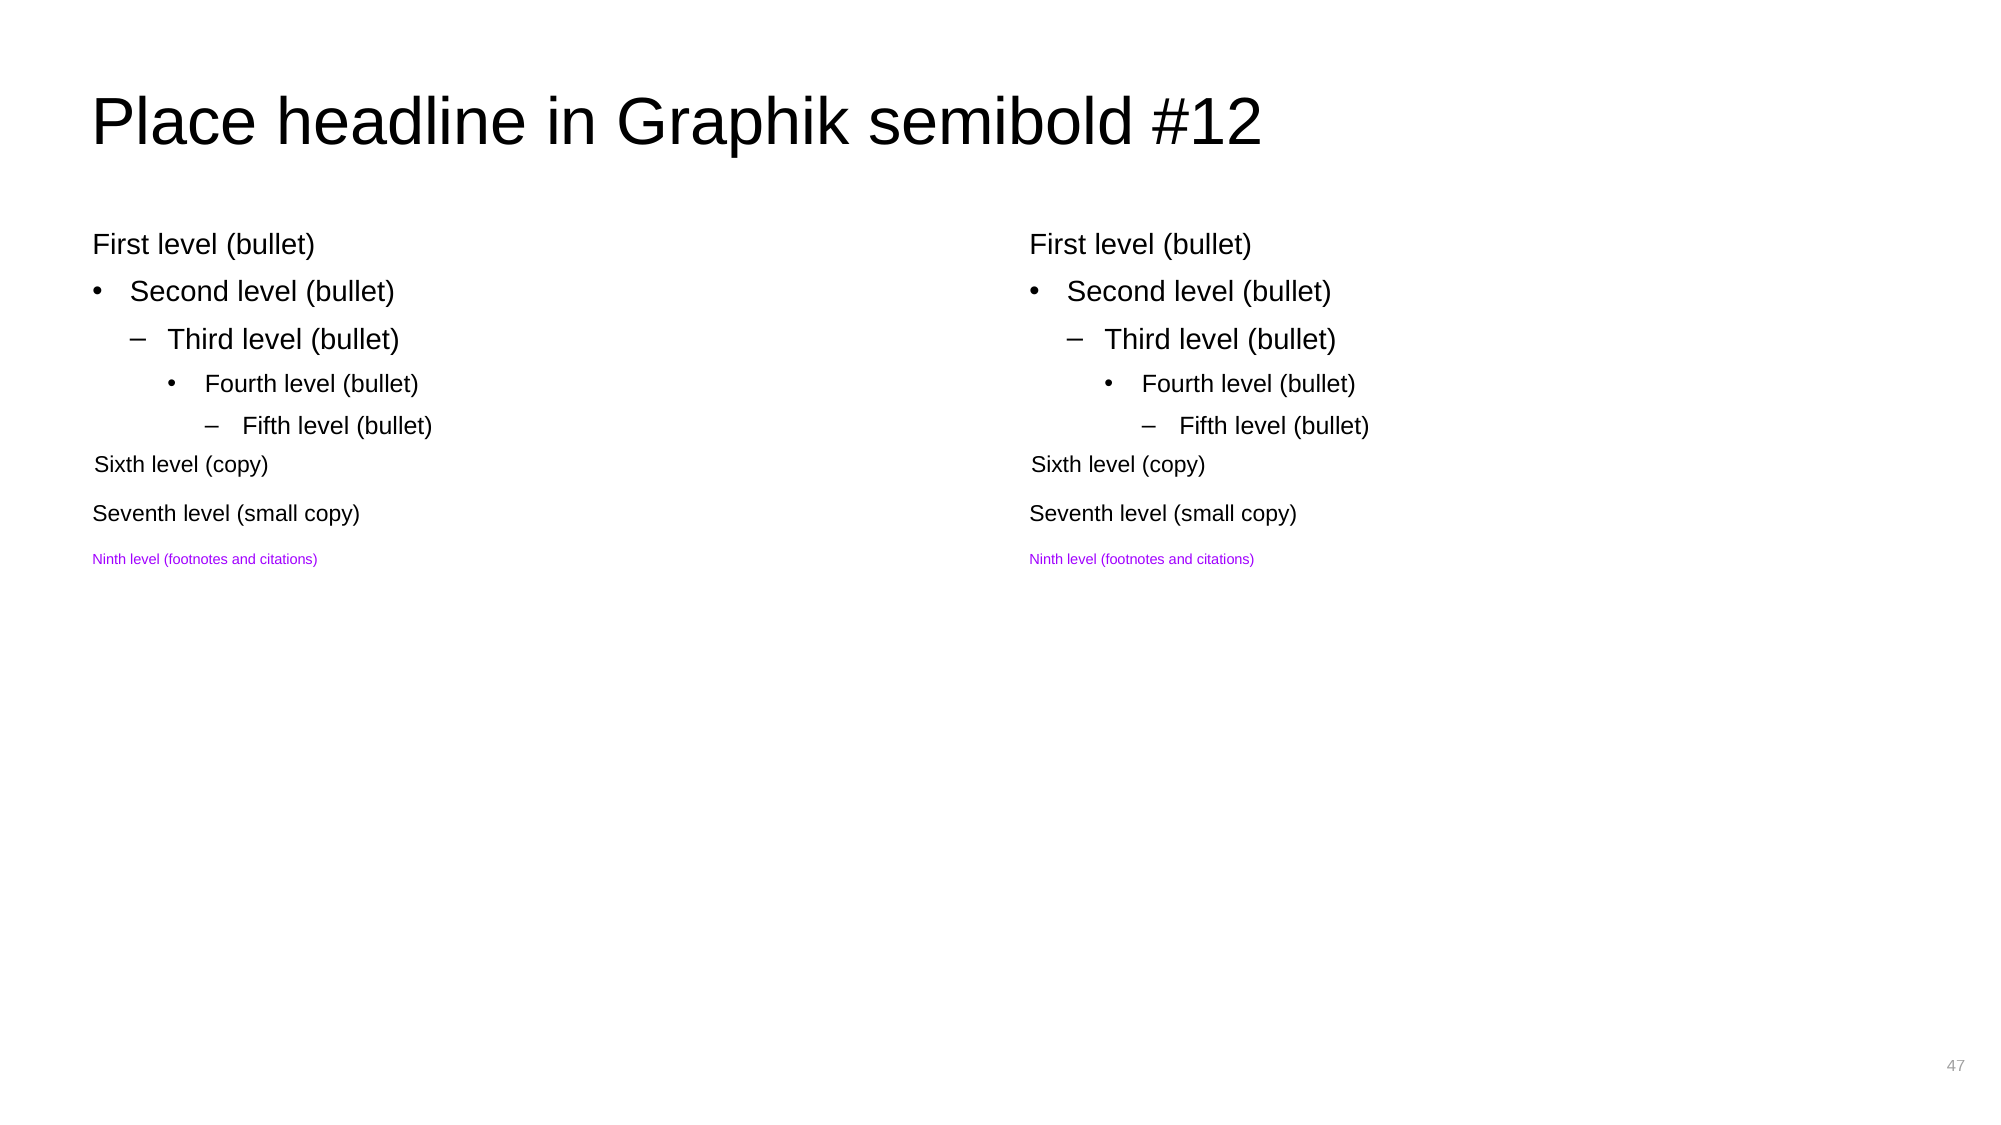

# Place headline in Graphik semibold #12
First level (bullet)
Second level (bullet)
Third level (bullet)
Fourth level (bullet)
Fifth level (bullet)
Sixth level (copy)
Seventh level (small copy)
Ninth level (footnotes and citations)

First level (bullet)
Second level (bullet)
Third level (bullet)
Fourth level (bullet)
Fifth level (bullet)
Sixth level (copy)
Seventh level (small copy)
Ninth level (footnotes and citations)